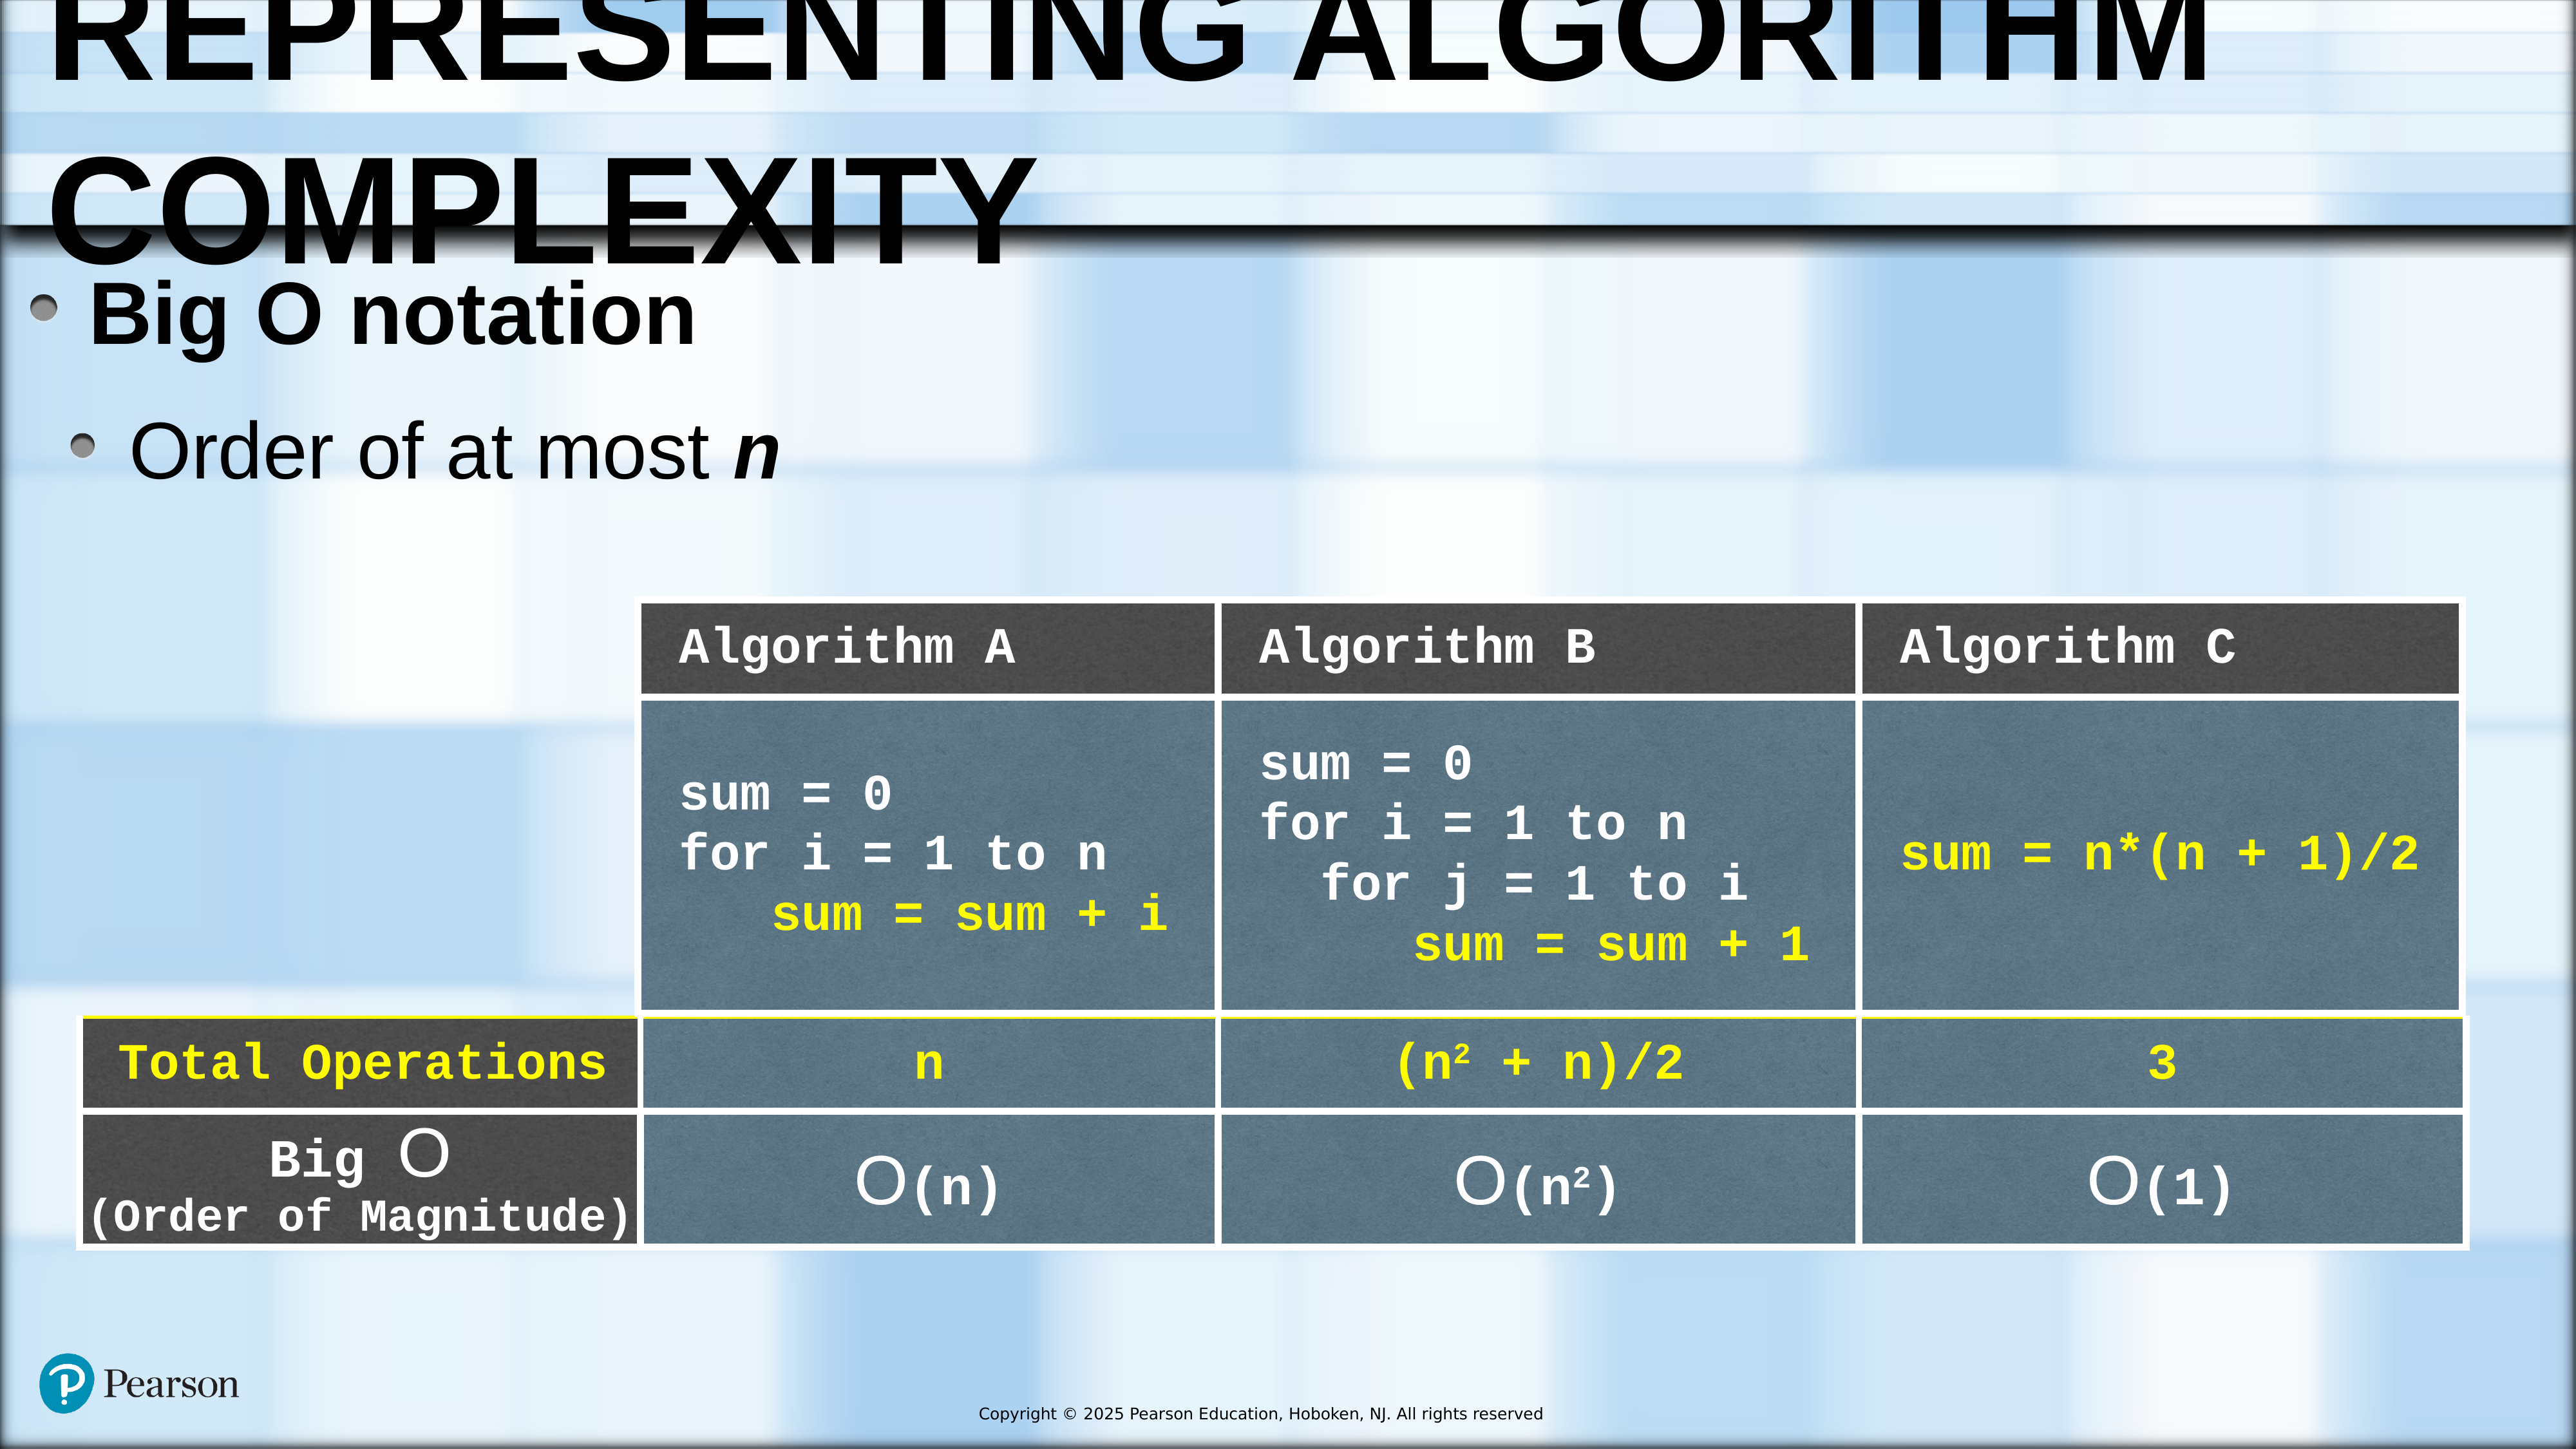

# Representing Algorithm Complexity
Big O notation
Order of at most n
| Algorithm A | Algorithm B | Algorithm C |
| --- | --- | --- |
| sum = 0 for i = 1 to n sum = sum + i | sum = 0 for i = 1 to n for j = 1 to i sum = sum + 1 | sum = n\*(n + 1)/2 |
| Total Operations | n | (n2 + n)/2 | 3 |
| --- | --- | --- | --- |
| Big O (Order of Magnitude) | O(n) | O(n2) | O(1) |